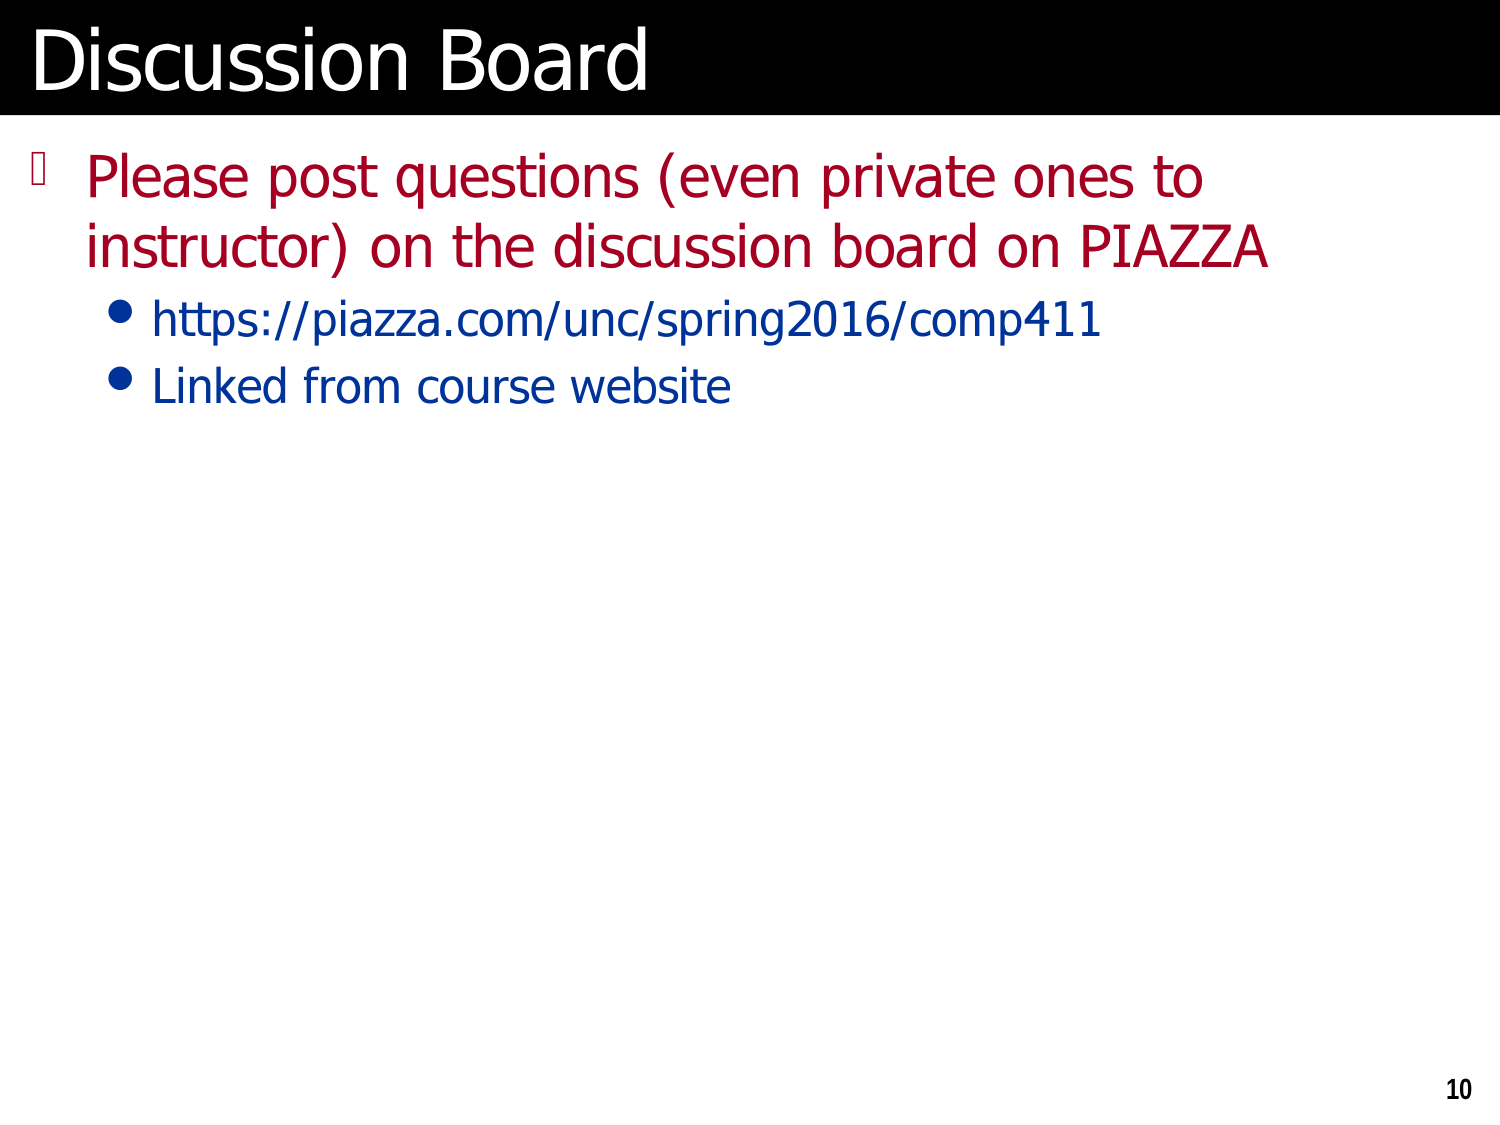

# Discussion Board
Please post questions (even private ones to instructor) on the discussion board on PIAZZA
https://piazza.com/unc/spring2016/comp411
Linked from course website
10